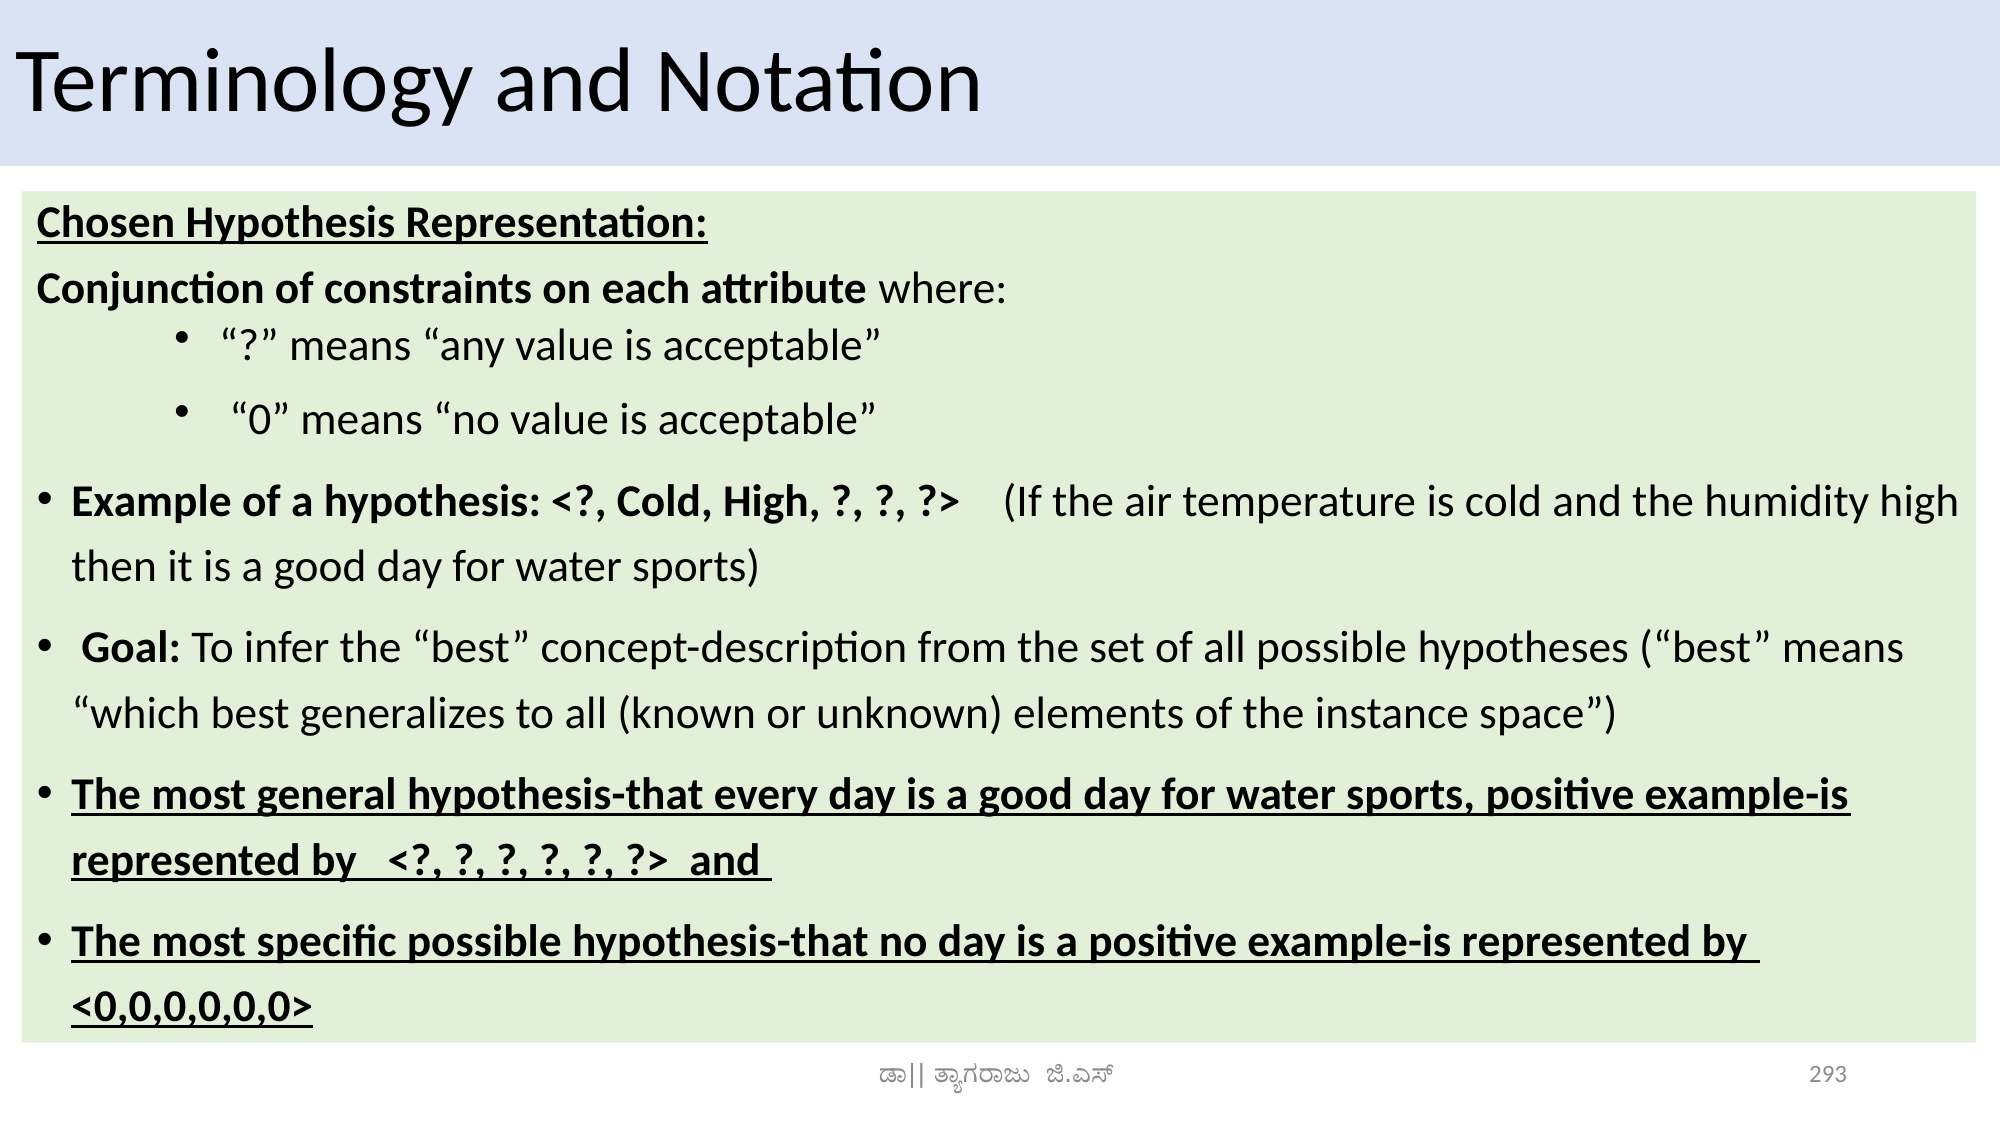

# Terminology and Notation
Chosen Hypothesis Representation:
Conjunction of constraints on each attribute where:
 “?” means “any value is acceptable”
  “0” means “no value is acceptable”
Example of a hypothesis: <?, Cold, High, ?, ?, ?>    (If the air temperature is cold and the humidity high then it is a good day for water sports)
 Goal: To infer the “best” concept-description from the set of all possible hypotheses (“best” means “which best generalizes to all (known or unknown) elements of the instance space”)
The most general hypothesis-that every day is a good day for water sports, positive example-is represented by   <?, ?, ?, ?, ?, ?>  and
The most specific possible hypothesis-that no day is a positive example-is represented by  <0,0,0,0,0,0>

ಡಾ|| ತ್ಯಾಗರಾಜು  ಜಿ.ಎಸ್
293